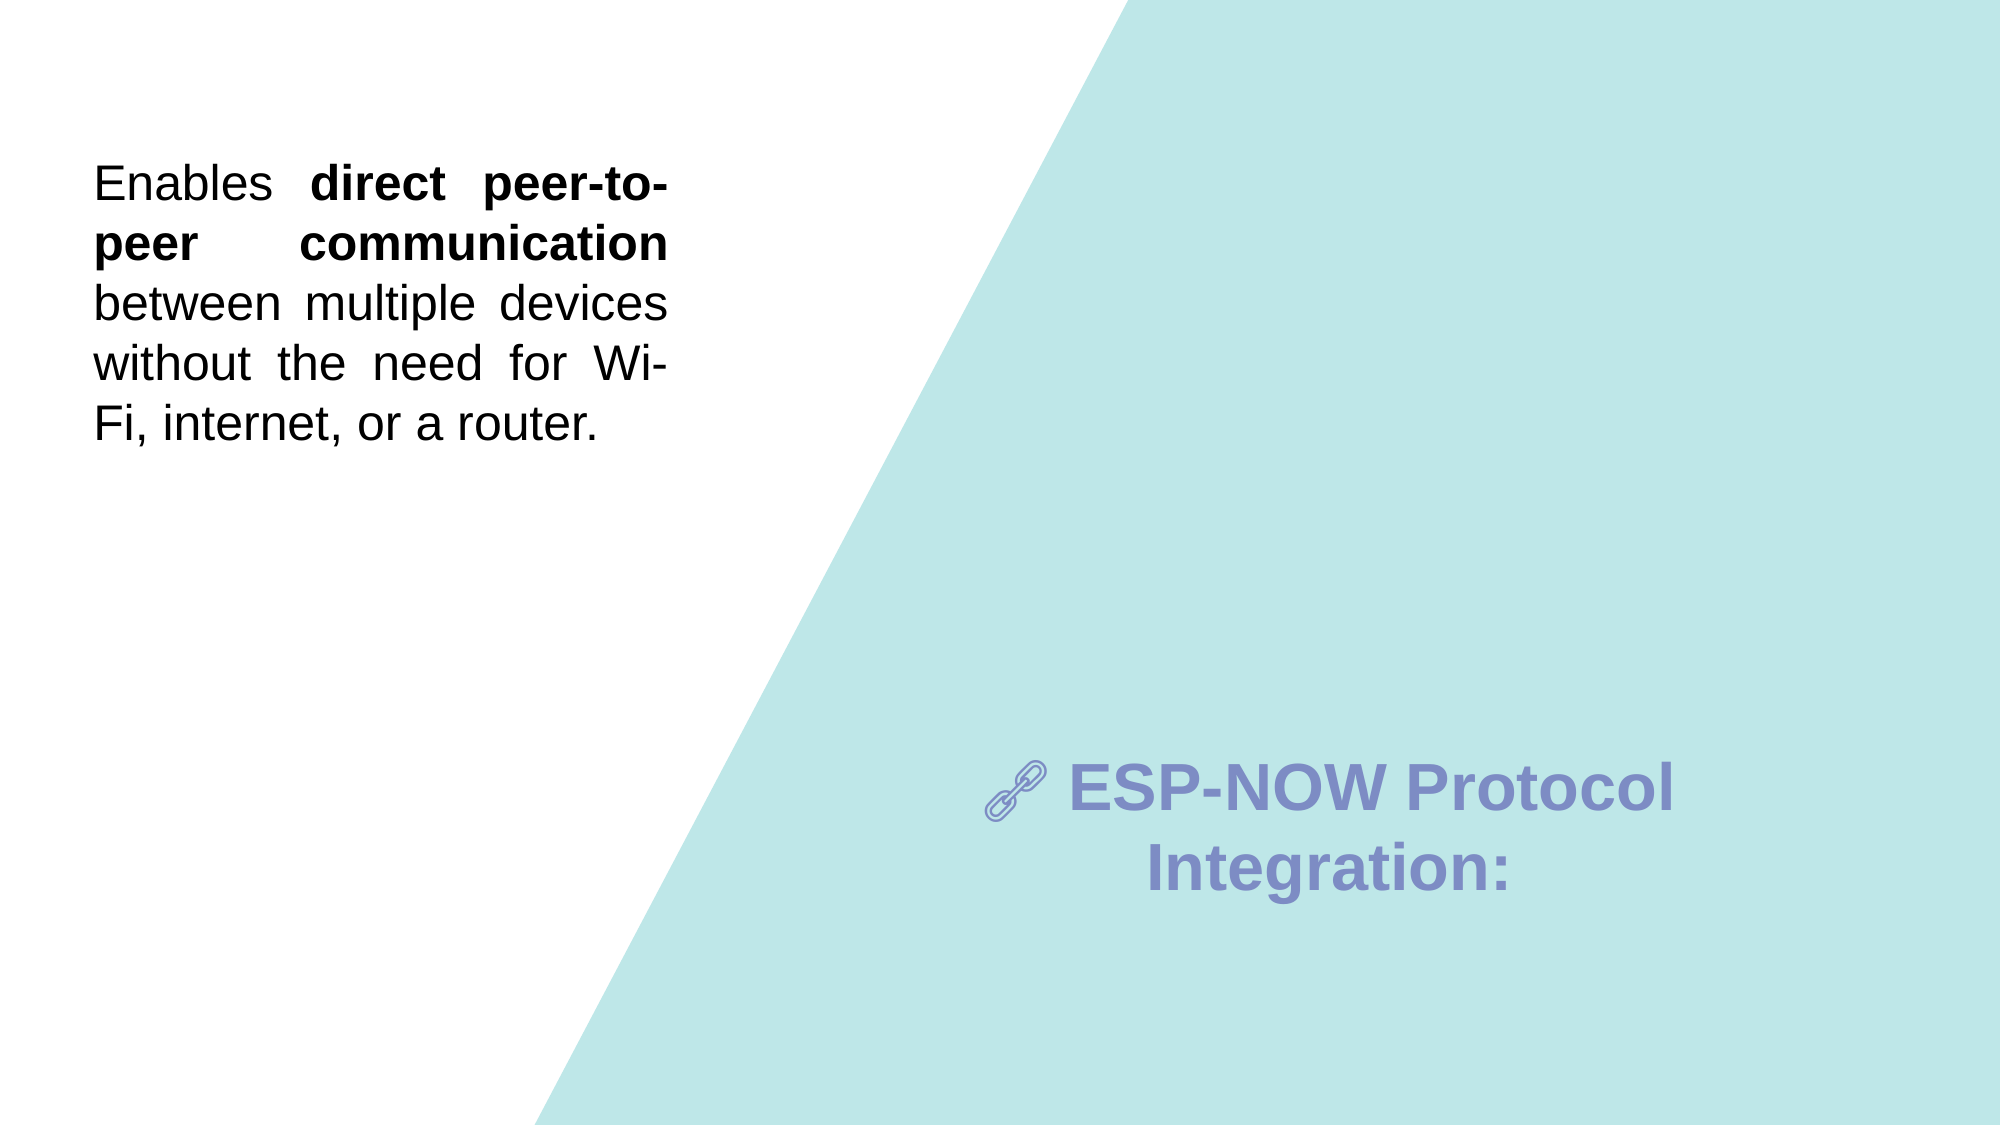

Enables direct peer-to-peer communication between multiple devices without the need for Wi-Fi, internet, or a router.
🔗 ESP-NOW Protocol Integration: